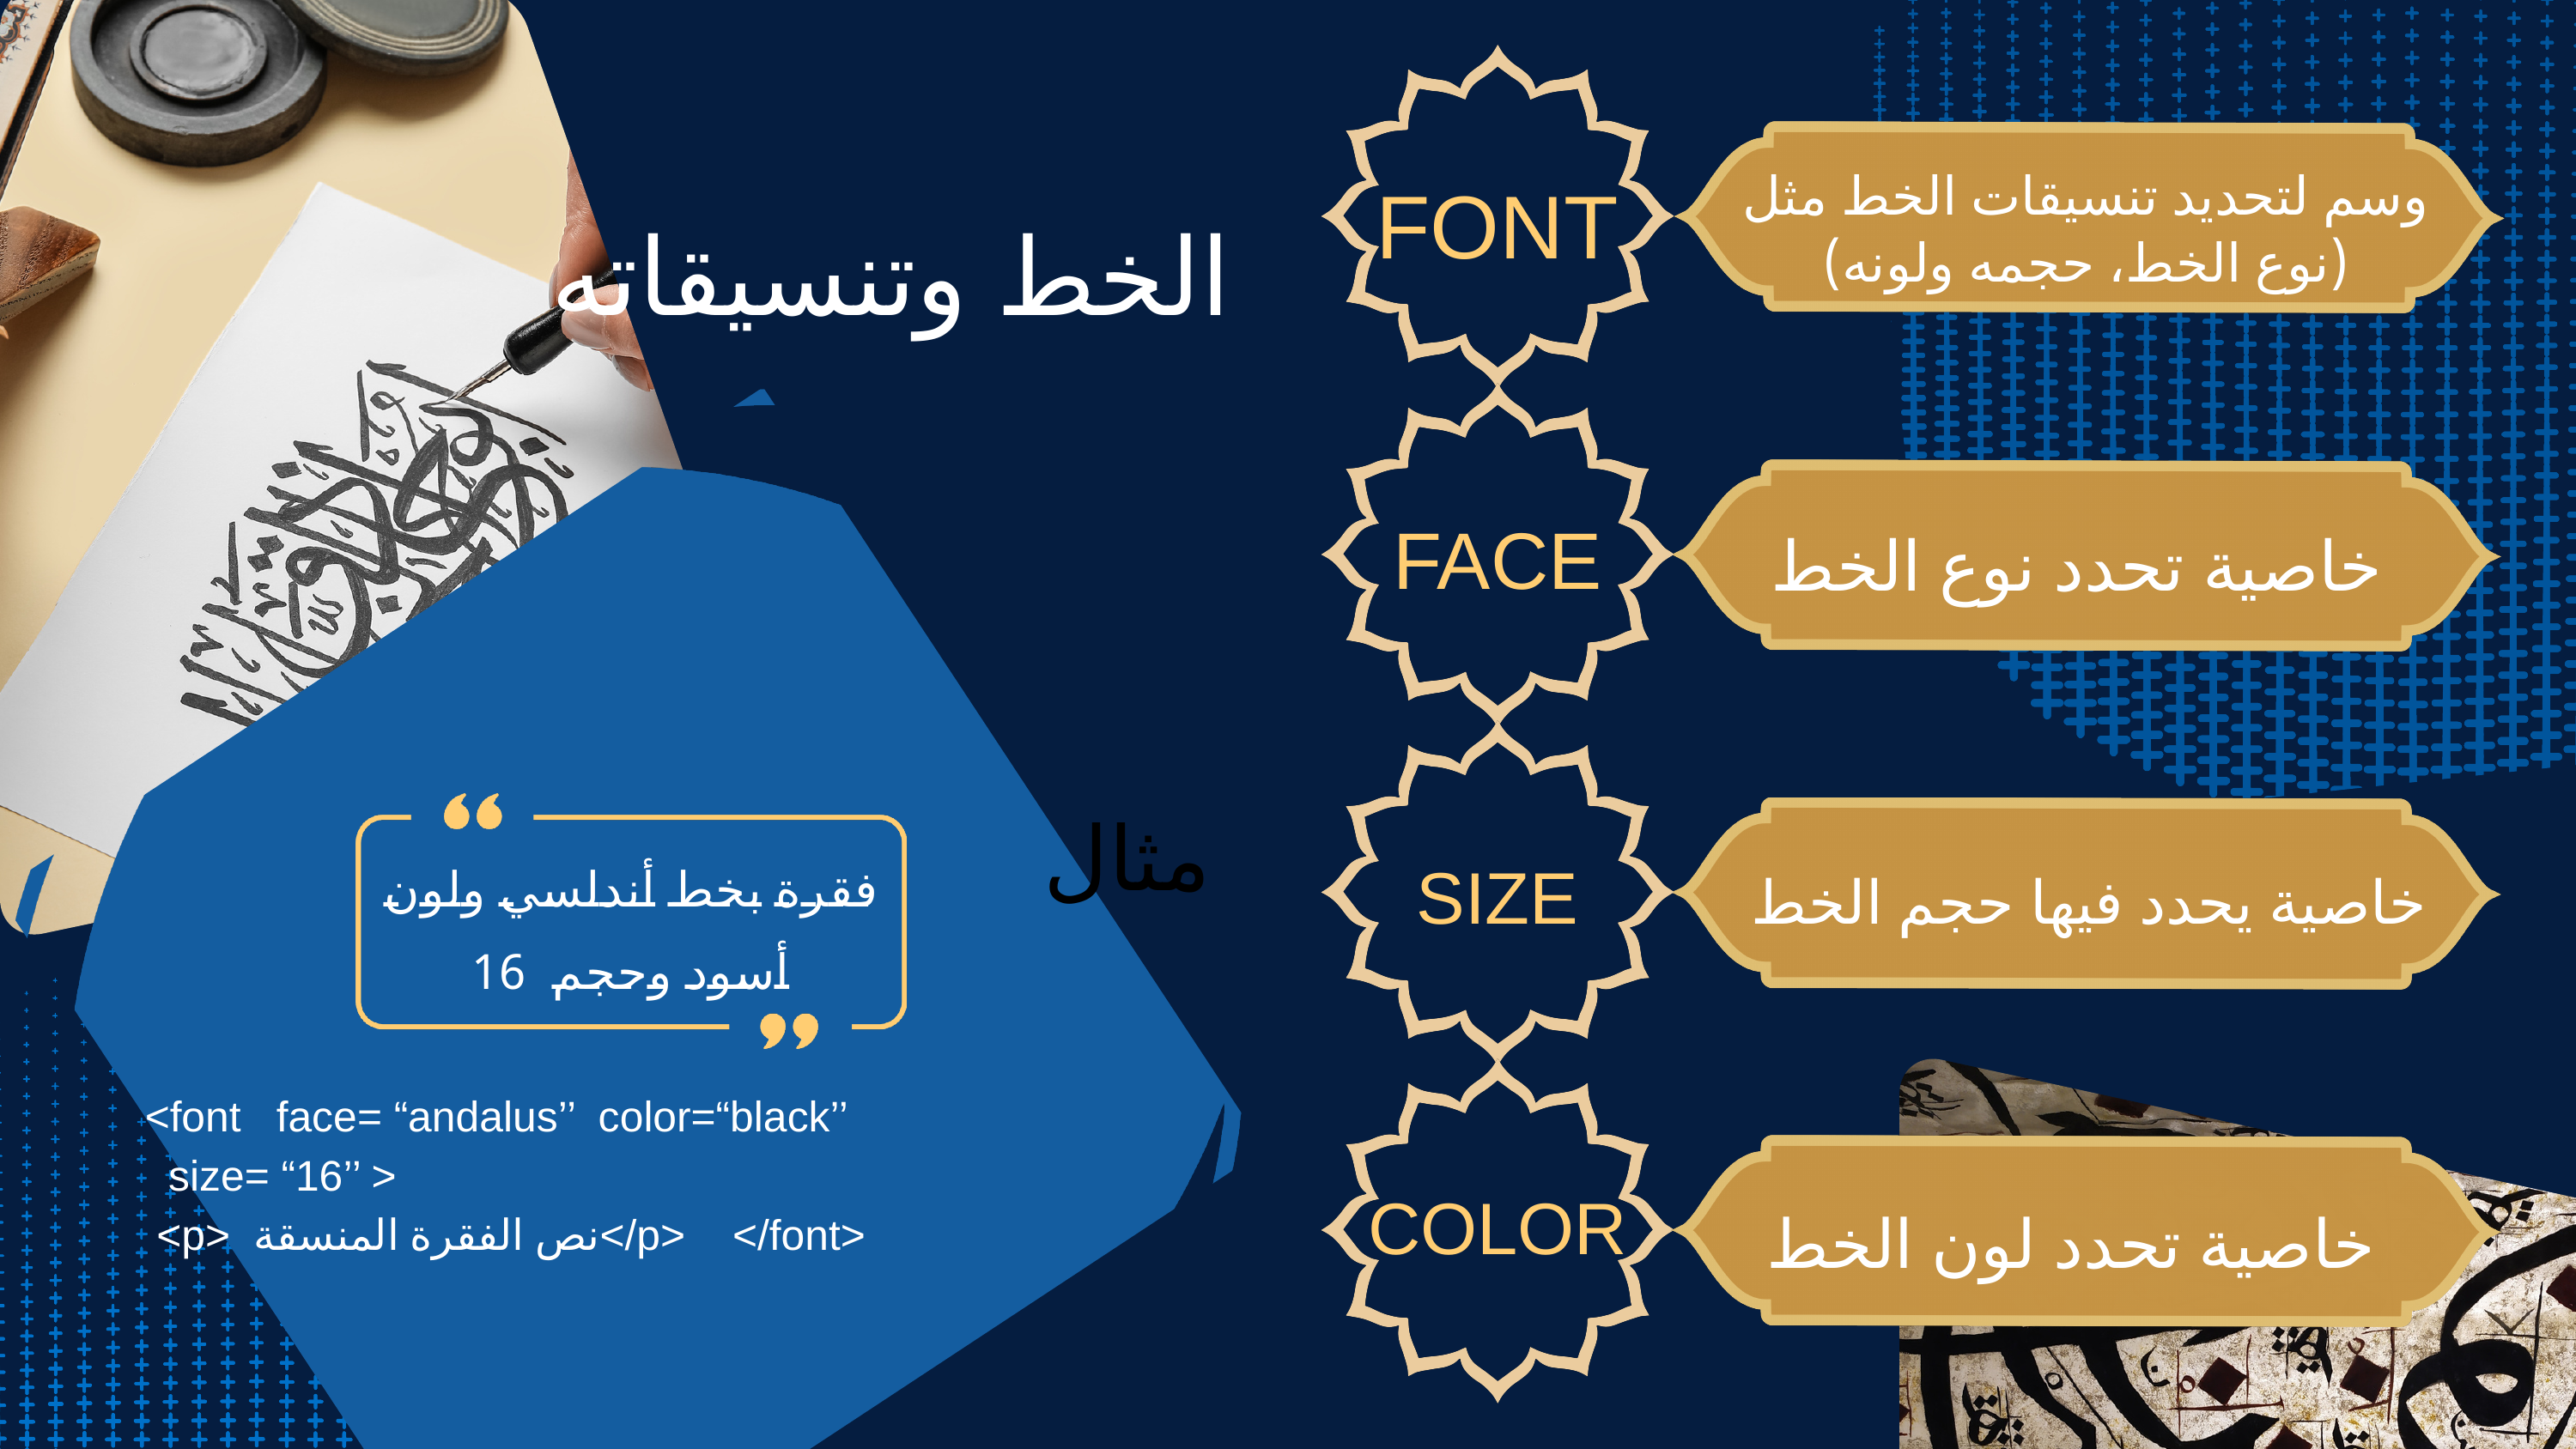

FONT
وسم لتحديد تنسيقات الخط مثل (نوع الخط، حجمه ولونه)
الخط وتنسيقاته

FACE
خاصية تحدد نوع الخط

مثال

فقرة بخط أندلسي ولون أسود وحجم  16
SIZE
خاصية يحدد فيها حجم الخط

<font   face= “andalus’’  color=“black’’
  size= “16’’ >
 <p>  نص الفقرة المنسقة</p>    </font>

COLOR
خاصية تحدد لون الخط